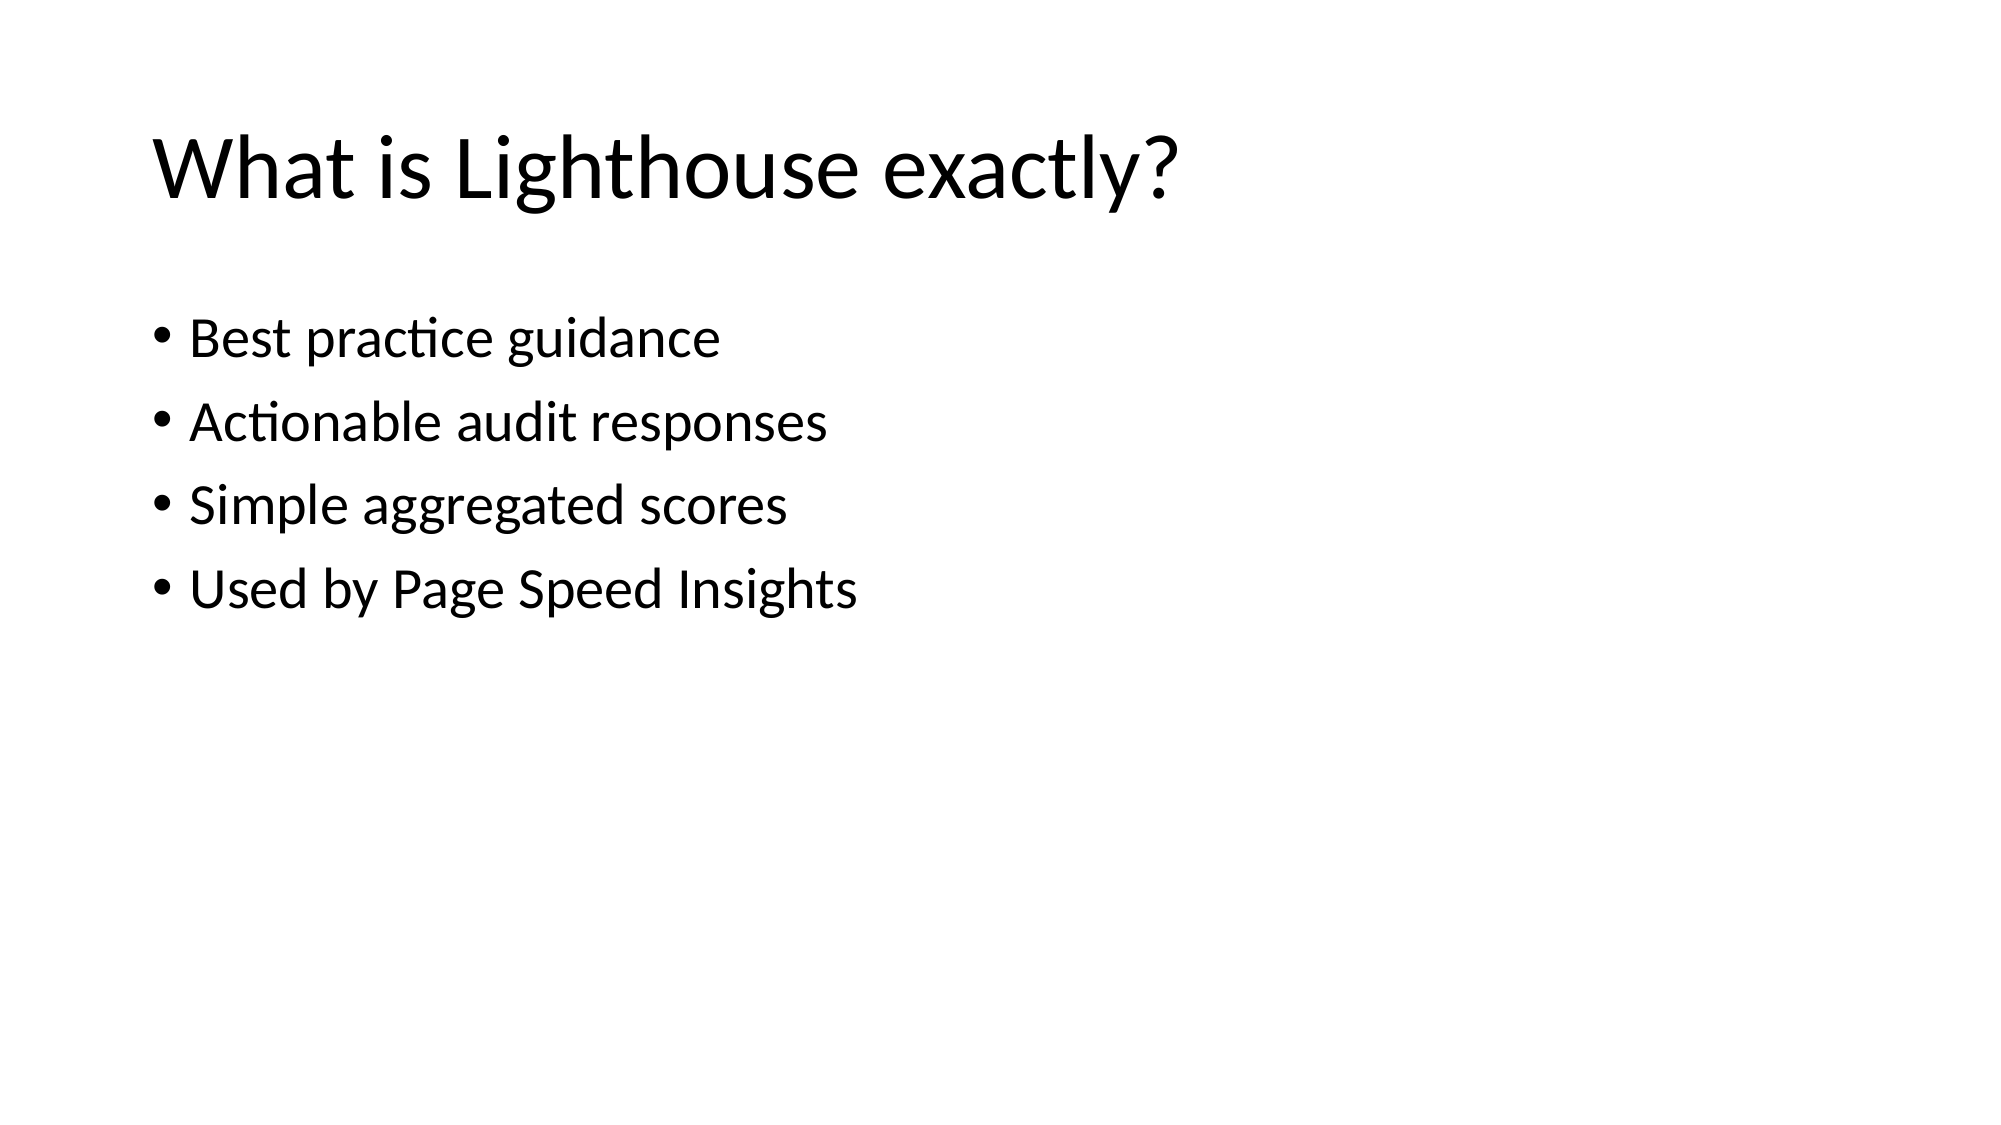

# What is Lighthouse exactly?
Best practice guidance
Actionable audit responses
Simple aggregated scores
Used by Page Speed Insights